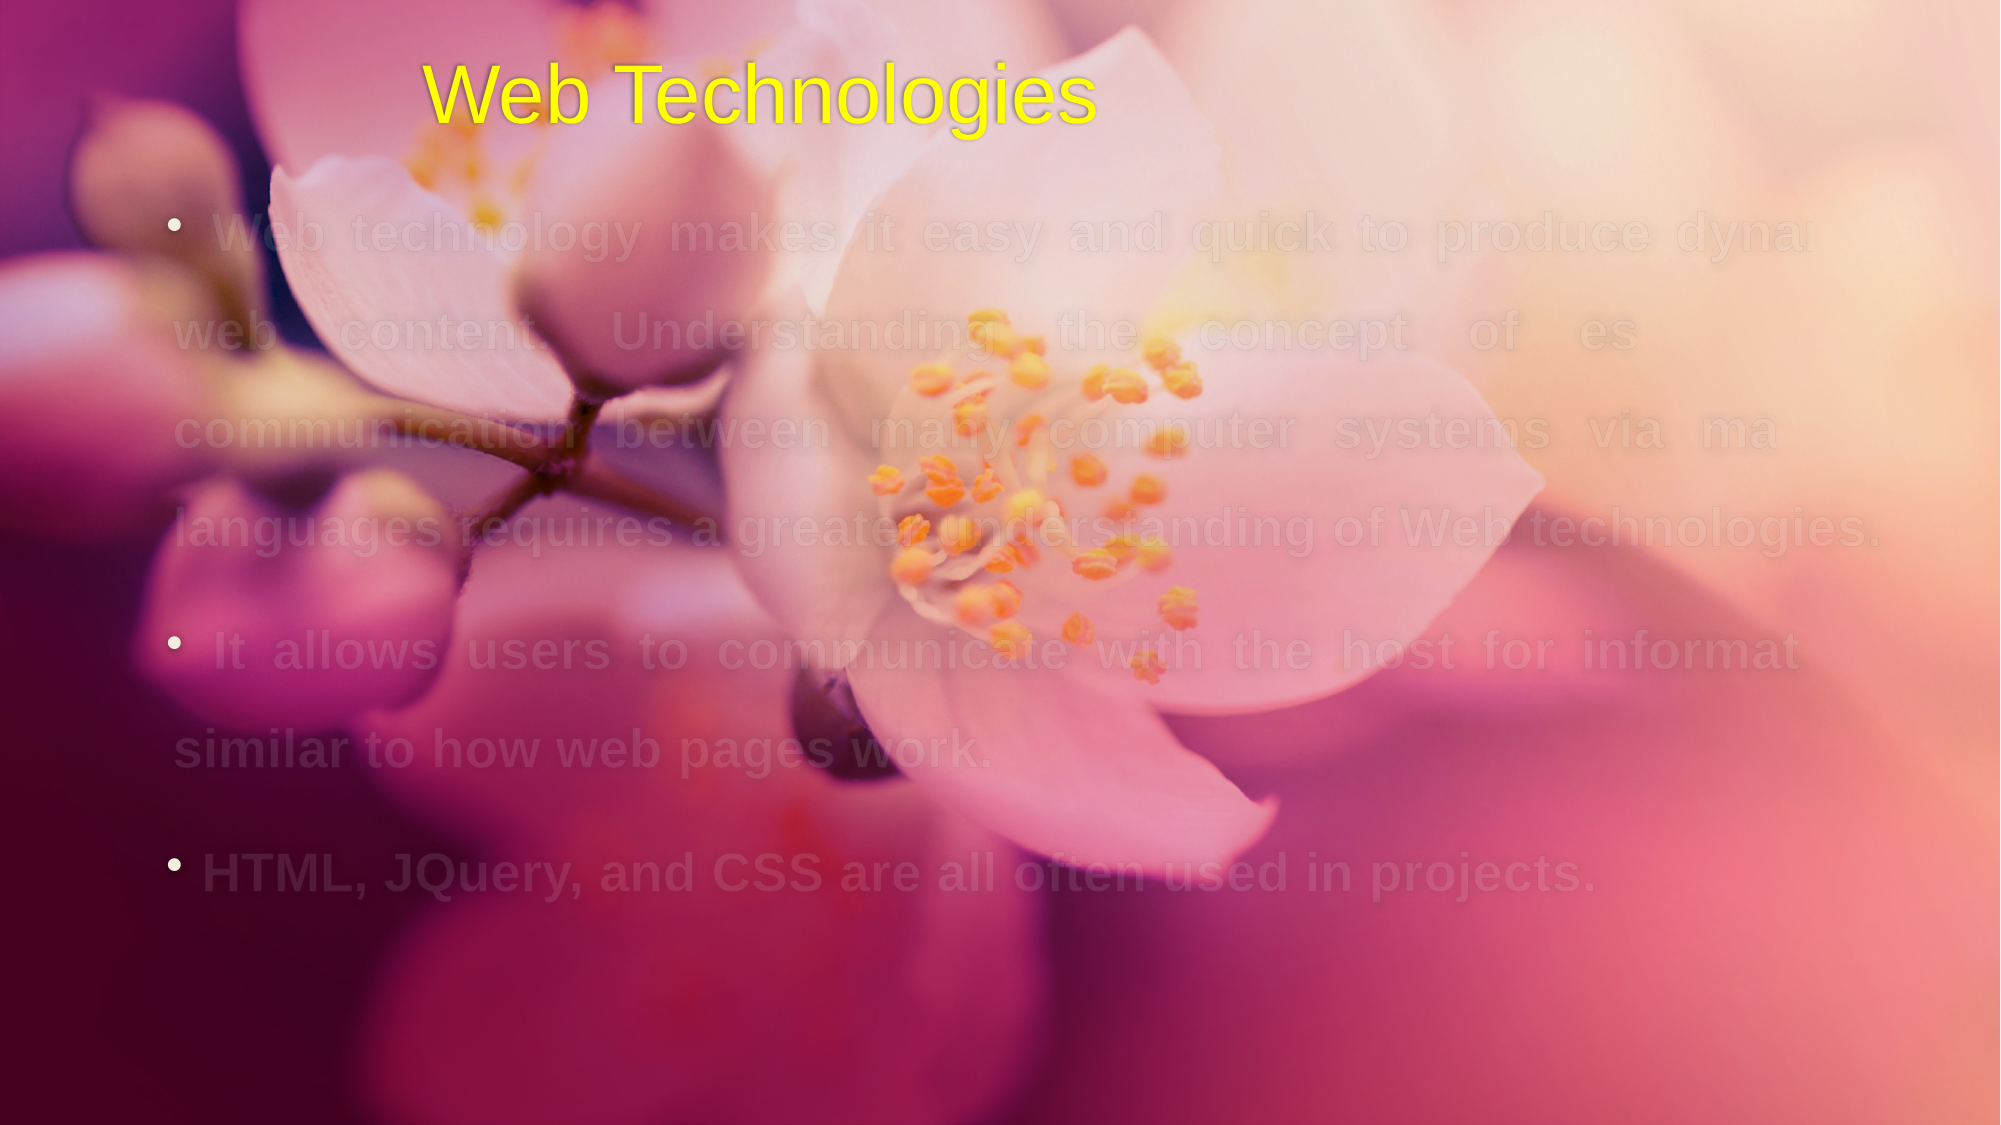

# Web Technologies
 Web technology makes it easy and quick to produce dynamic web content. Understanding the concept of establishing communication between many computer systems via markup languages requires a greater understanding of Web technologies.
 It allows users to communicate with the host for information, similar to how web pages work.
 HTML, JQuery, and CSS are all often used in projects.